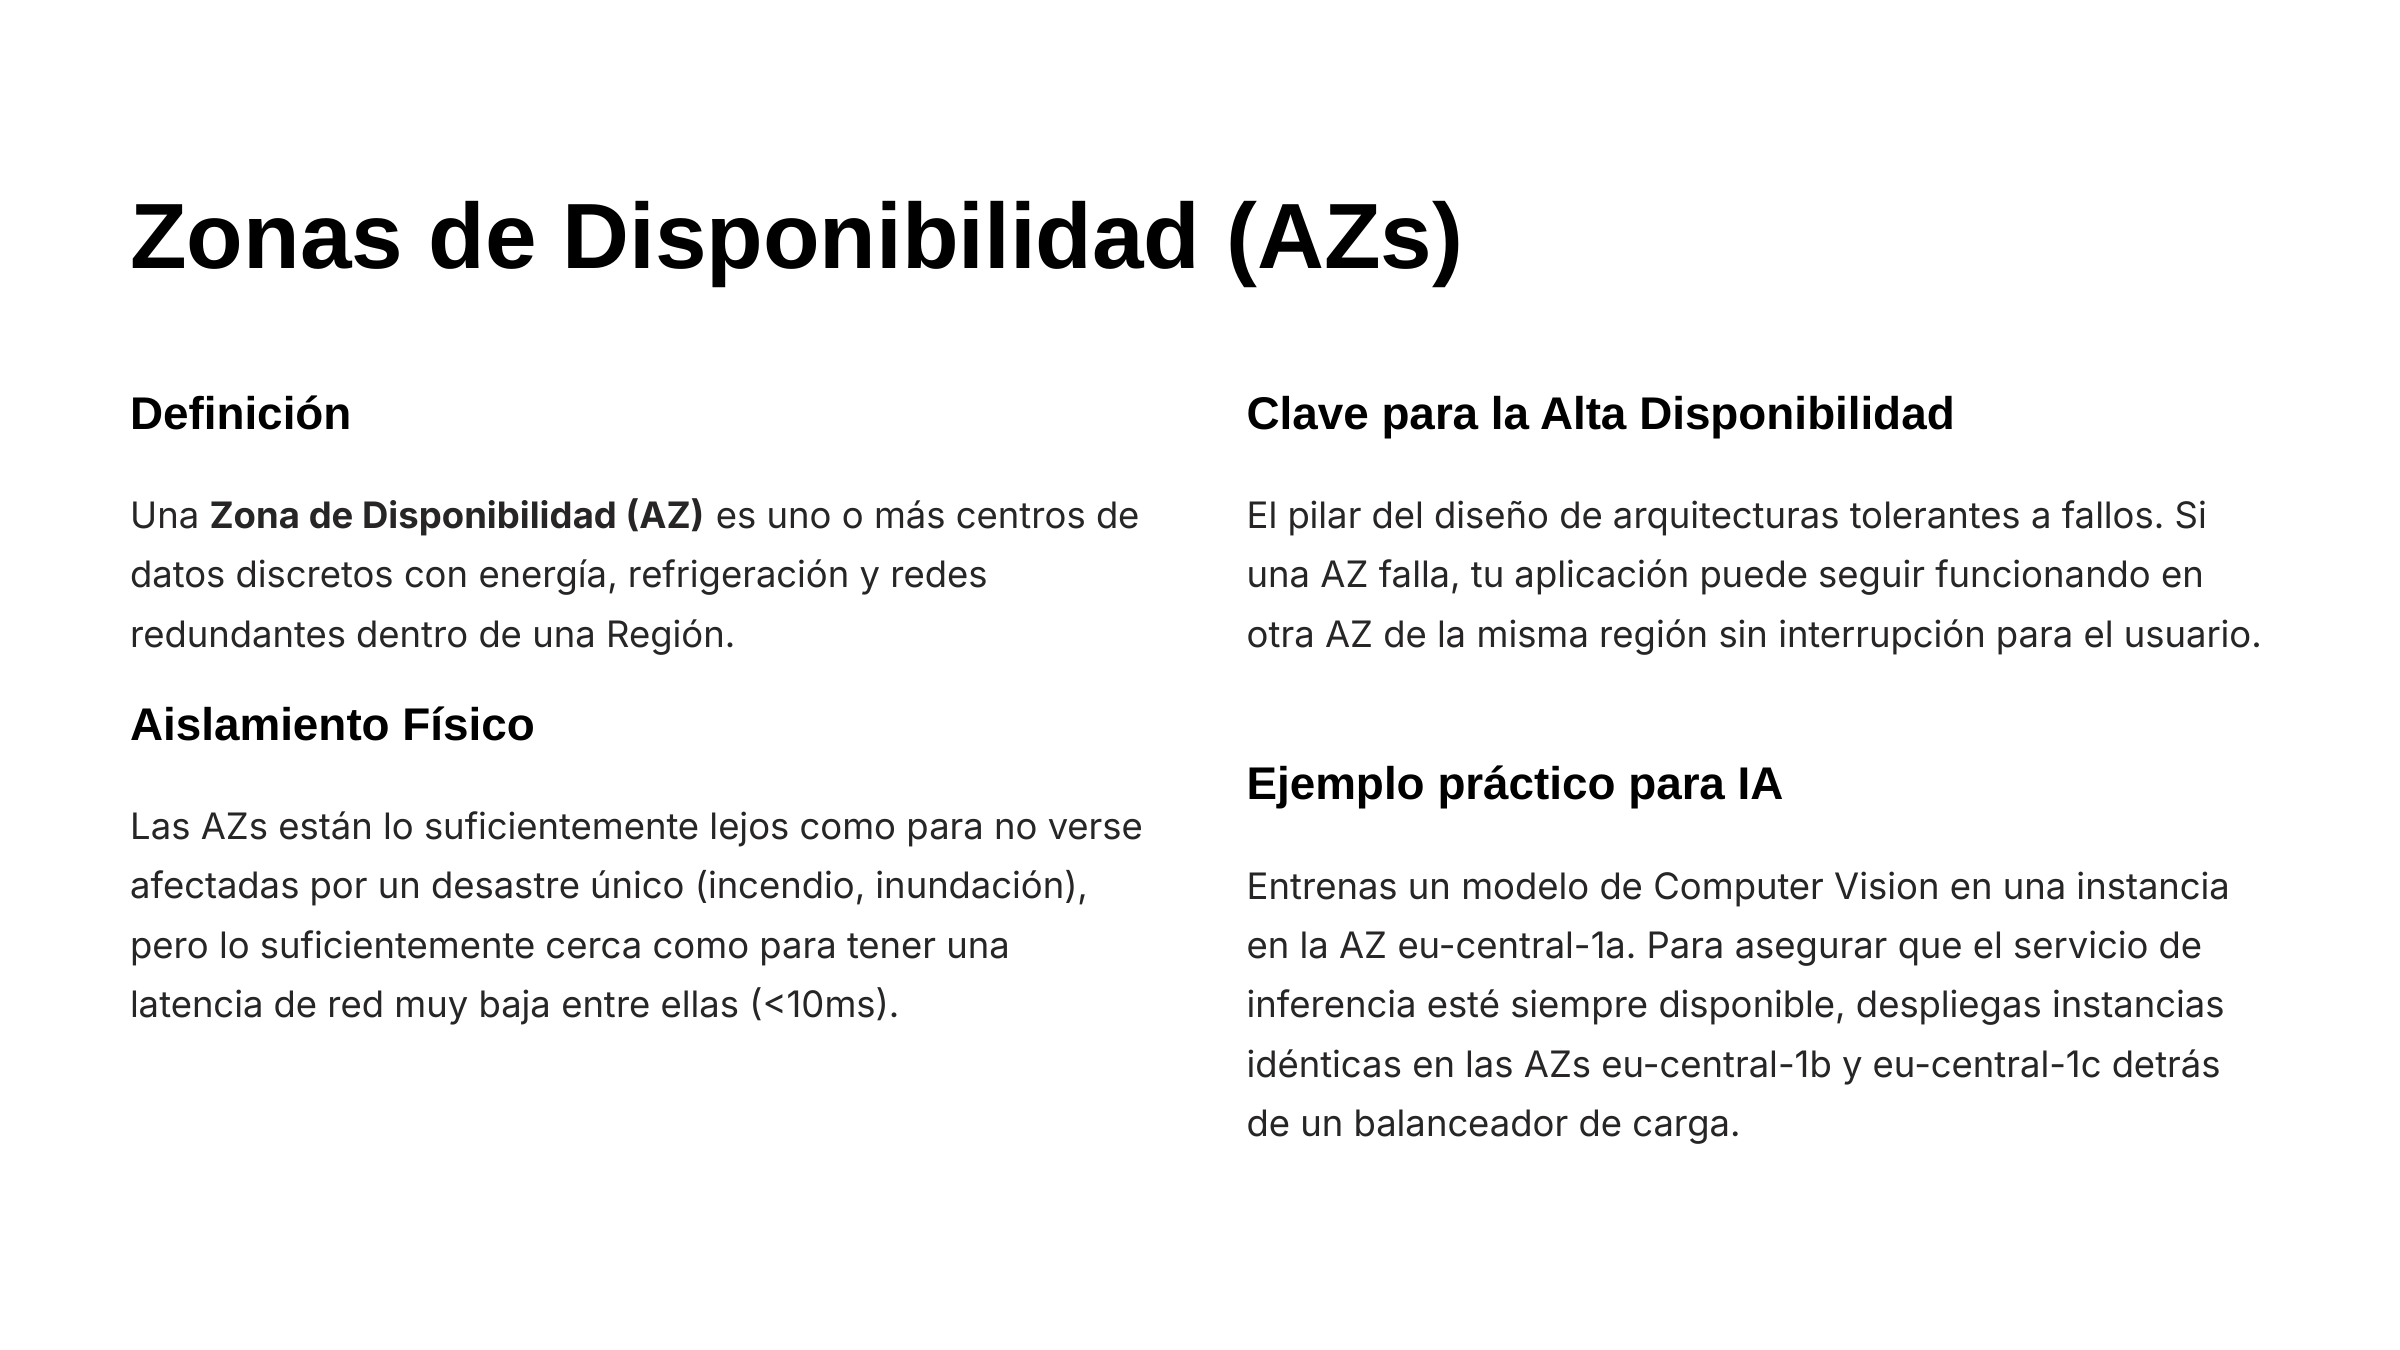

Zonas de Disponibilidad (AZs)
Definición
Clave para la Alta Disponibilidad
Una Zona de Disponibilidad (AZ) es uno o más centros de datos discretos con energía, refrigeración y redes redundantes dentro de una Región.
El pilar del diseño de arquitecturas tolerantes a fallos. Si una AZ falla, tu aplicación puede seguir funcionando en otra AZ de la misma región sin interrupción para el usuario.
Aislamiento Físico
Ejemplo práctico para IA
Las AZs están lo suficientemente lejos como para no verse afectadas por un desastre único (incendio, inundación), pero lo suficientemente cerca como para tener una latencia de red muy baja entre ellas (<10ms).
Entrenas un modelo de Computer Vision en una instancia en la AZ eu-central-1a. Para asegurar que el servicio de inferencia esté siempre disponible, despliegas instancias idénticas en las AZs eu-central-1b y eu-central-1c detrás de un balanceador de carga.